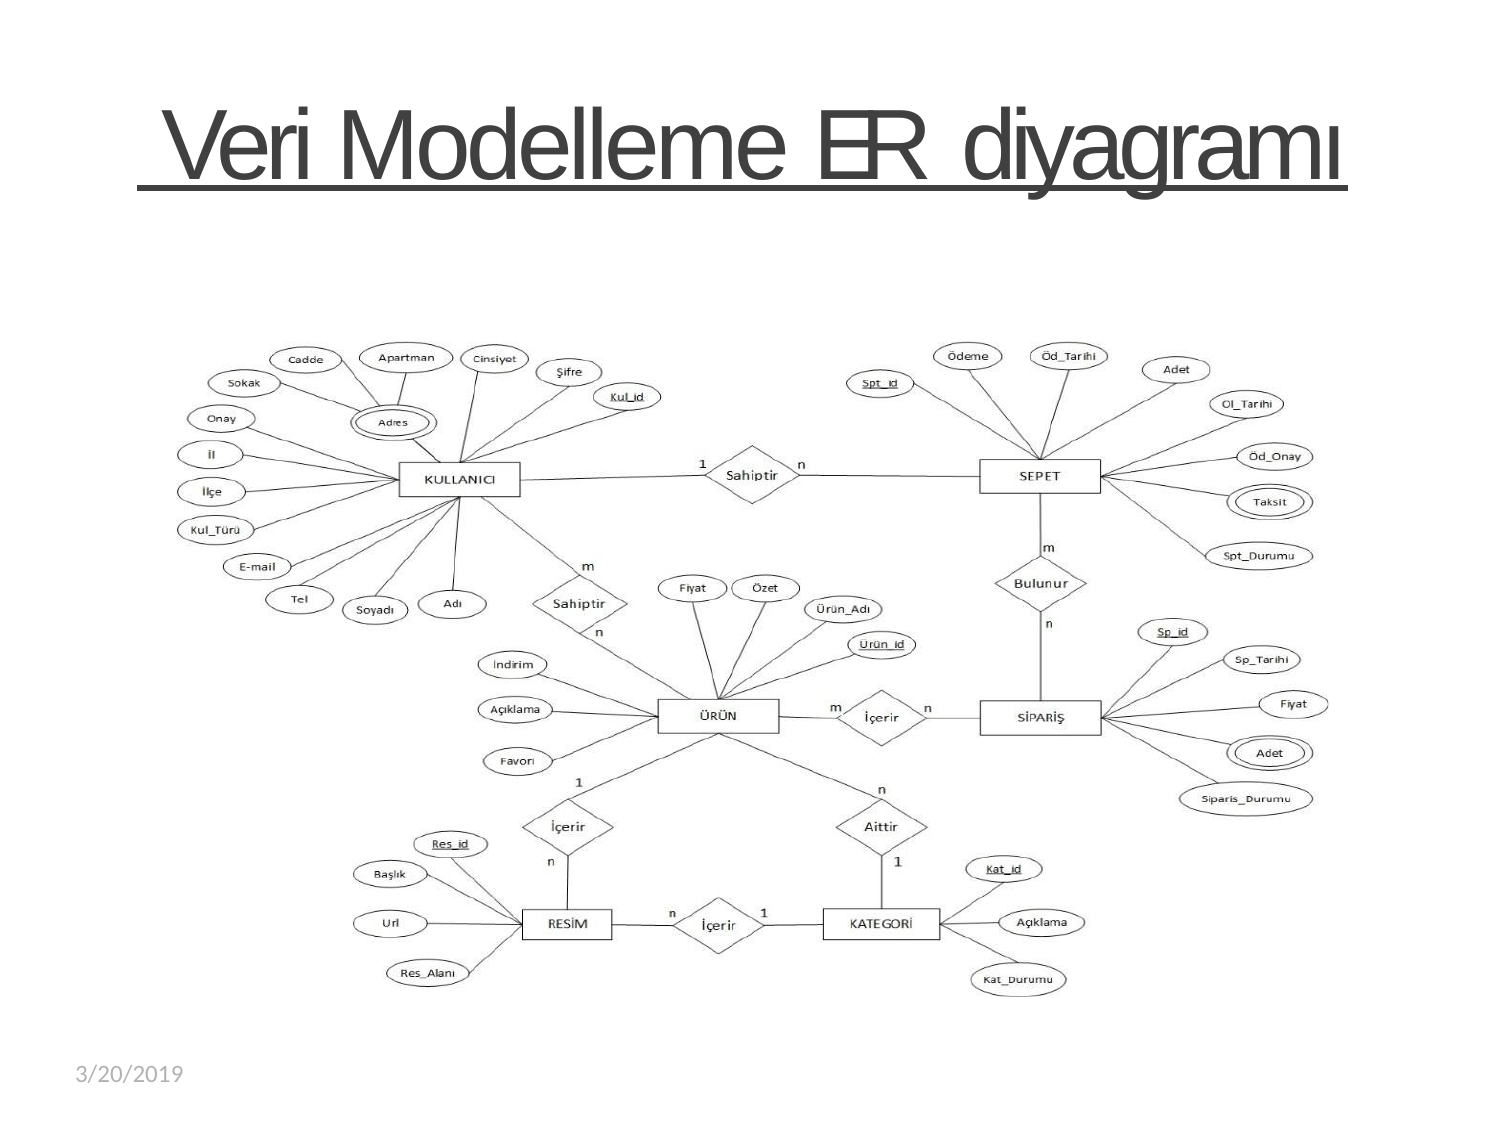

# Veri Modelleme ER diyagramı

3/20/2019
69